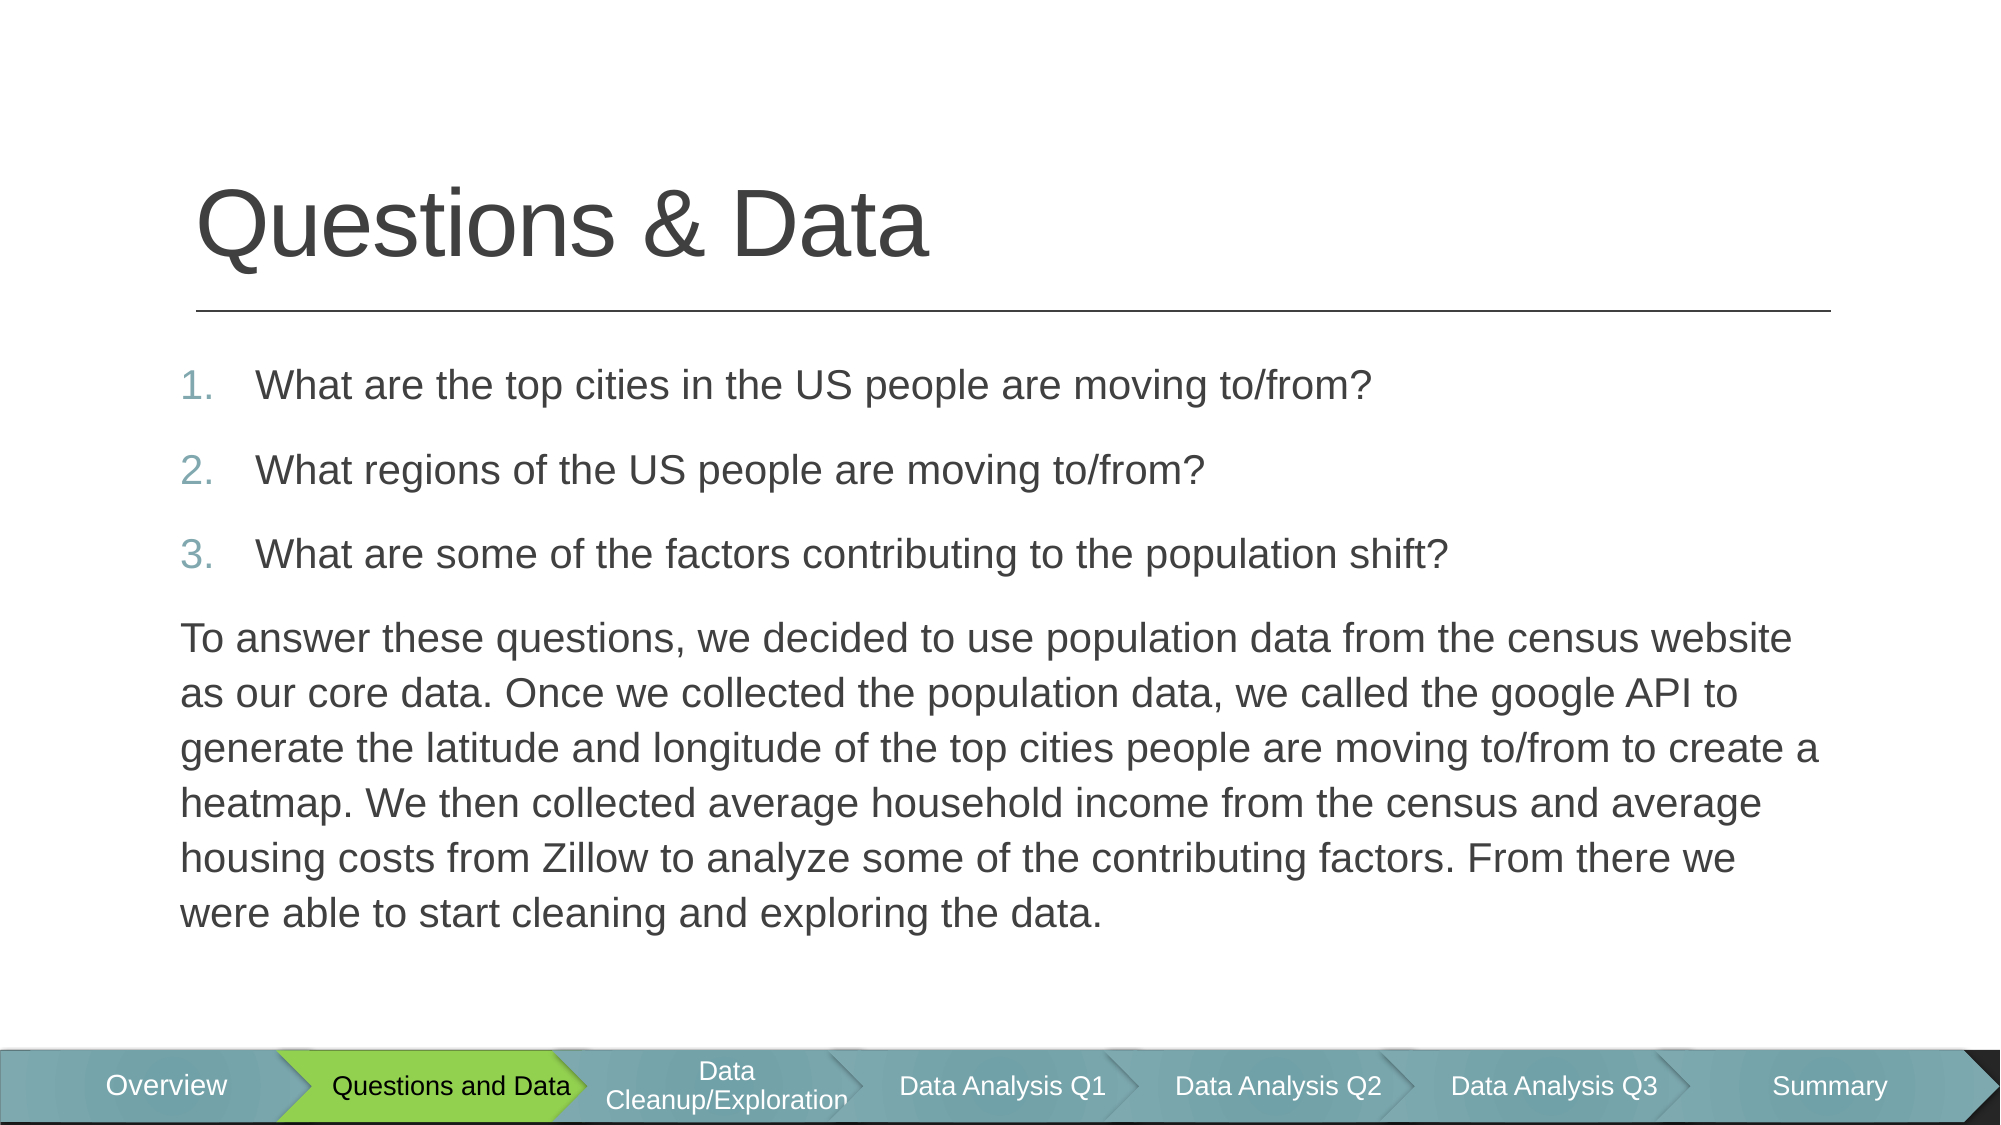

# Questions & Data
What are the top cities in the US people are moving to/from?
What regions of the US people are moving to/from?
What are some of the factors contributing to the population shift?
To answer these questions, we decided to use population data from the census website as our core data. Once we collected the population data, we called the google API to generate the latitude and longitude of the top cities people are moving to/from to create a heatmap. We then collected average household income from the census and average housing costs from Zillow to analyze some of the contributing factors. From there we were able to start cleaning and exploring the data.

Overview
Questions and Data
Data Cleanup/Exploration
Data Analysis Q1
Data Analysis Q2
Data Analysis Q3
Summary